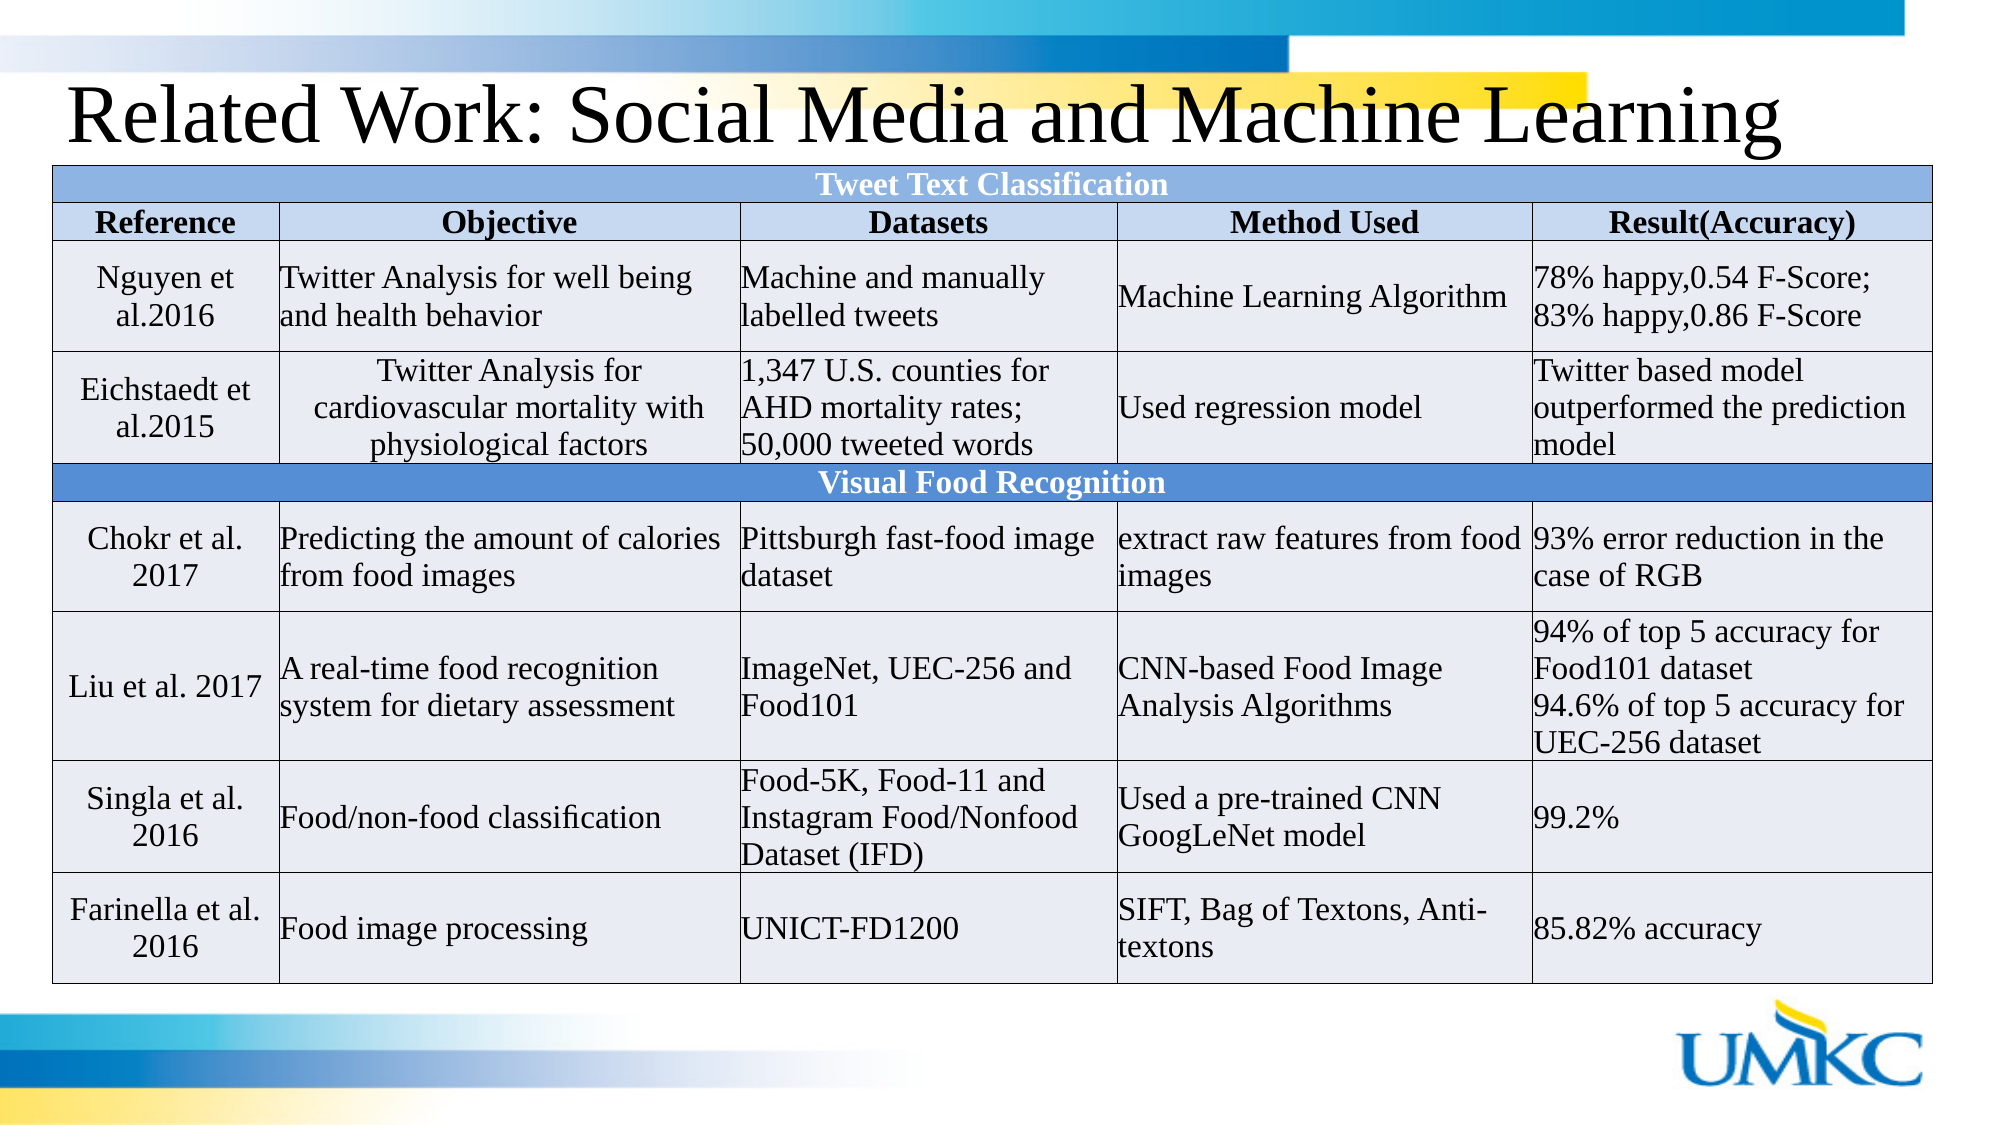

Related Work: Social Media and Machine Learning

| Tweet Text Classification |  |  |  |  |
| --- | --- | --- | --- | --- |
| Reference | Objective | Datasets | Method Used | Result(Accuracy) |
| Nguyen et al.2016 | Twitter Analysis for well being and health behavior | Machine and manually labelled tweets | Machine Learning Algorithm | 78% happy,0.54 F-Score; 83% happy,0.86 F-Score |
| Eichstaedt et al.2015 | Twitter Analysis for cardiovascular mortality with physiological factors | 1,347 U.S. counties for AHD mortality rates; 50,000 tweeted words | Used regression model | Twitter based model outperformed the prediction model |
| Visual Food Recognition |  |  |  |  |
| Chokr et al. 2017 | Predicting the amount of calories from food images | Pittsburgh fast-food image dataset | extract raw features from food images | 93% error reduction in the case of RGB |
| Liu et al. 2017 | A real-time food recognition system for dietary assessment | ImageNet, UEC-256 and Food101 | CNN-based Food Image Analysis Algorithms | 94% of top 5 accuracy for Food101 dataset 94.6% of top 5 accuracy for UEC-256 dataset |
| Singla et al. 2016 | Food/non-food classiﬁcation | Food-5K, Food-11 and Instagram Food/Nonfood Dataset (IFD) | Used a pre-trained CNN GoogLeNet model | 99.2% |
| Farinella et al. 2016 | Food image processing | UNICT-FD1200 | SIFT, Bag of Textons, Anti-textons | 85.82% accuracy |